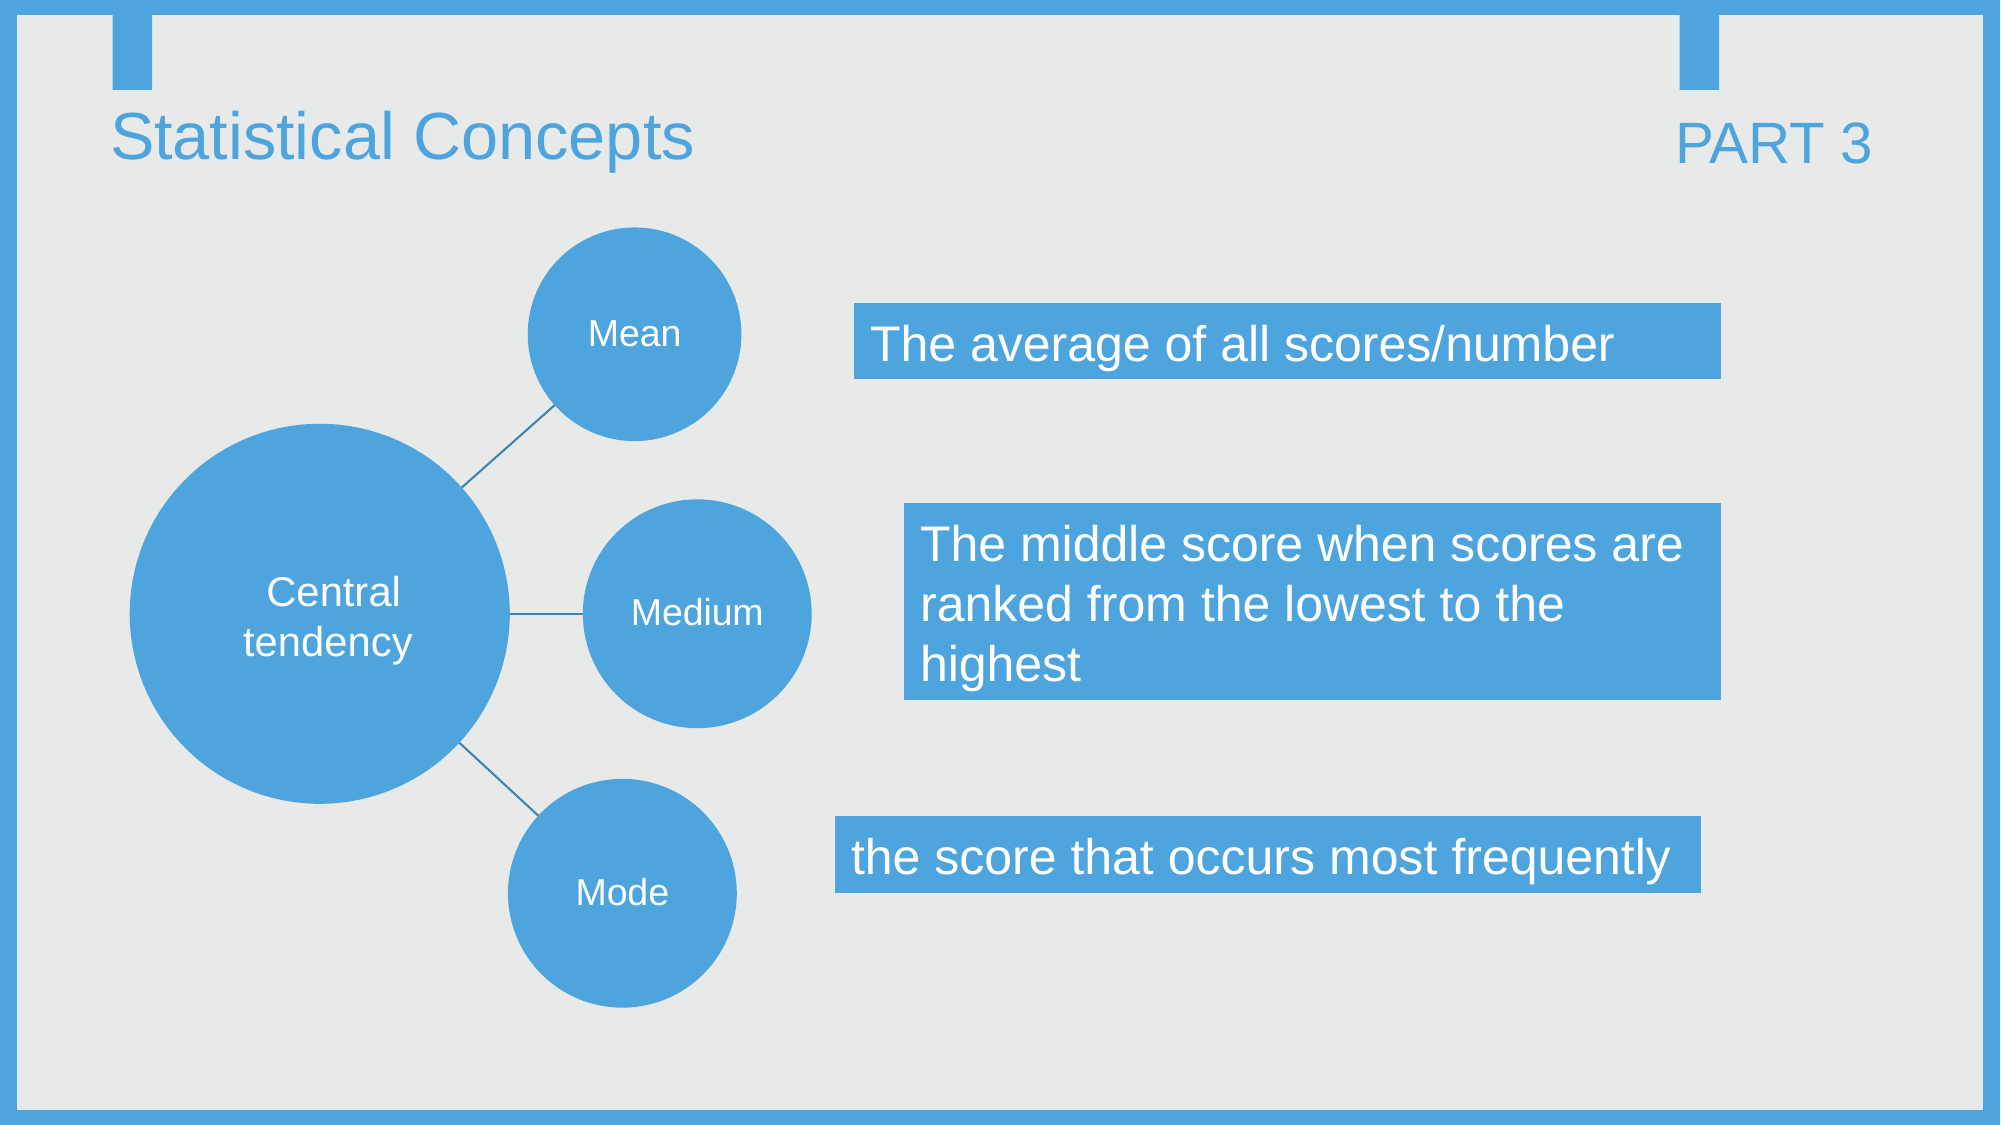

Statistical Concepts
PART 3
Mean

Medium

Mode

The average of all scores/number
Central tendency
The middle score when scores are ranked from the lowest to the highest
the score that occurs most frequently